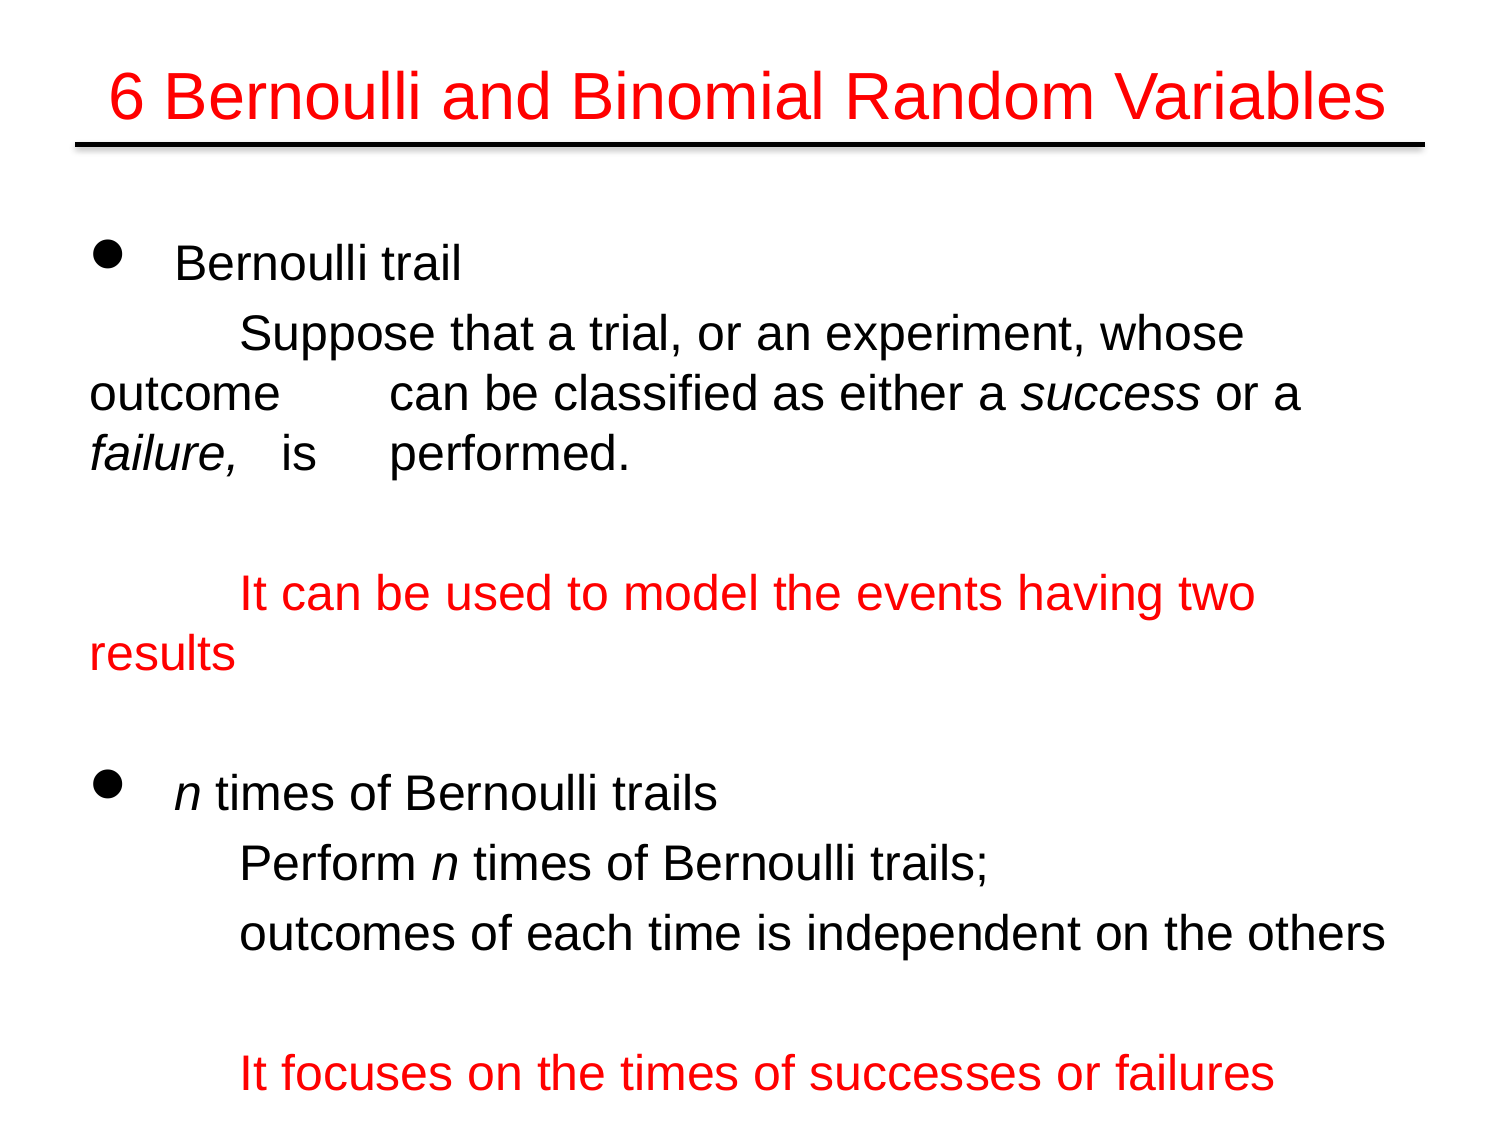

# 6 Bernoulli and Binomial Random Variables
Bernoulli trail
	Suppose that a trial, or an experiment, whose outcome 	can be classified as either a success or a failure,   is 	performed.

	It can be used to model the events having two results

n times of Bernoulli trails
	Perform n times of Bernoulli trails;
	outcomes of each time is independent on the others

	It focuses on the times of successes or failures